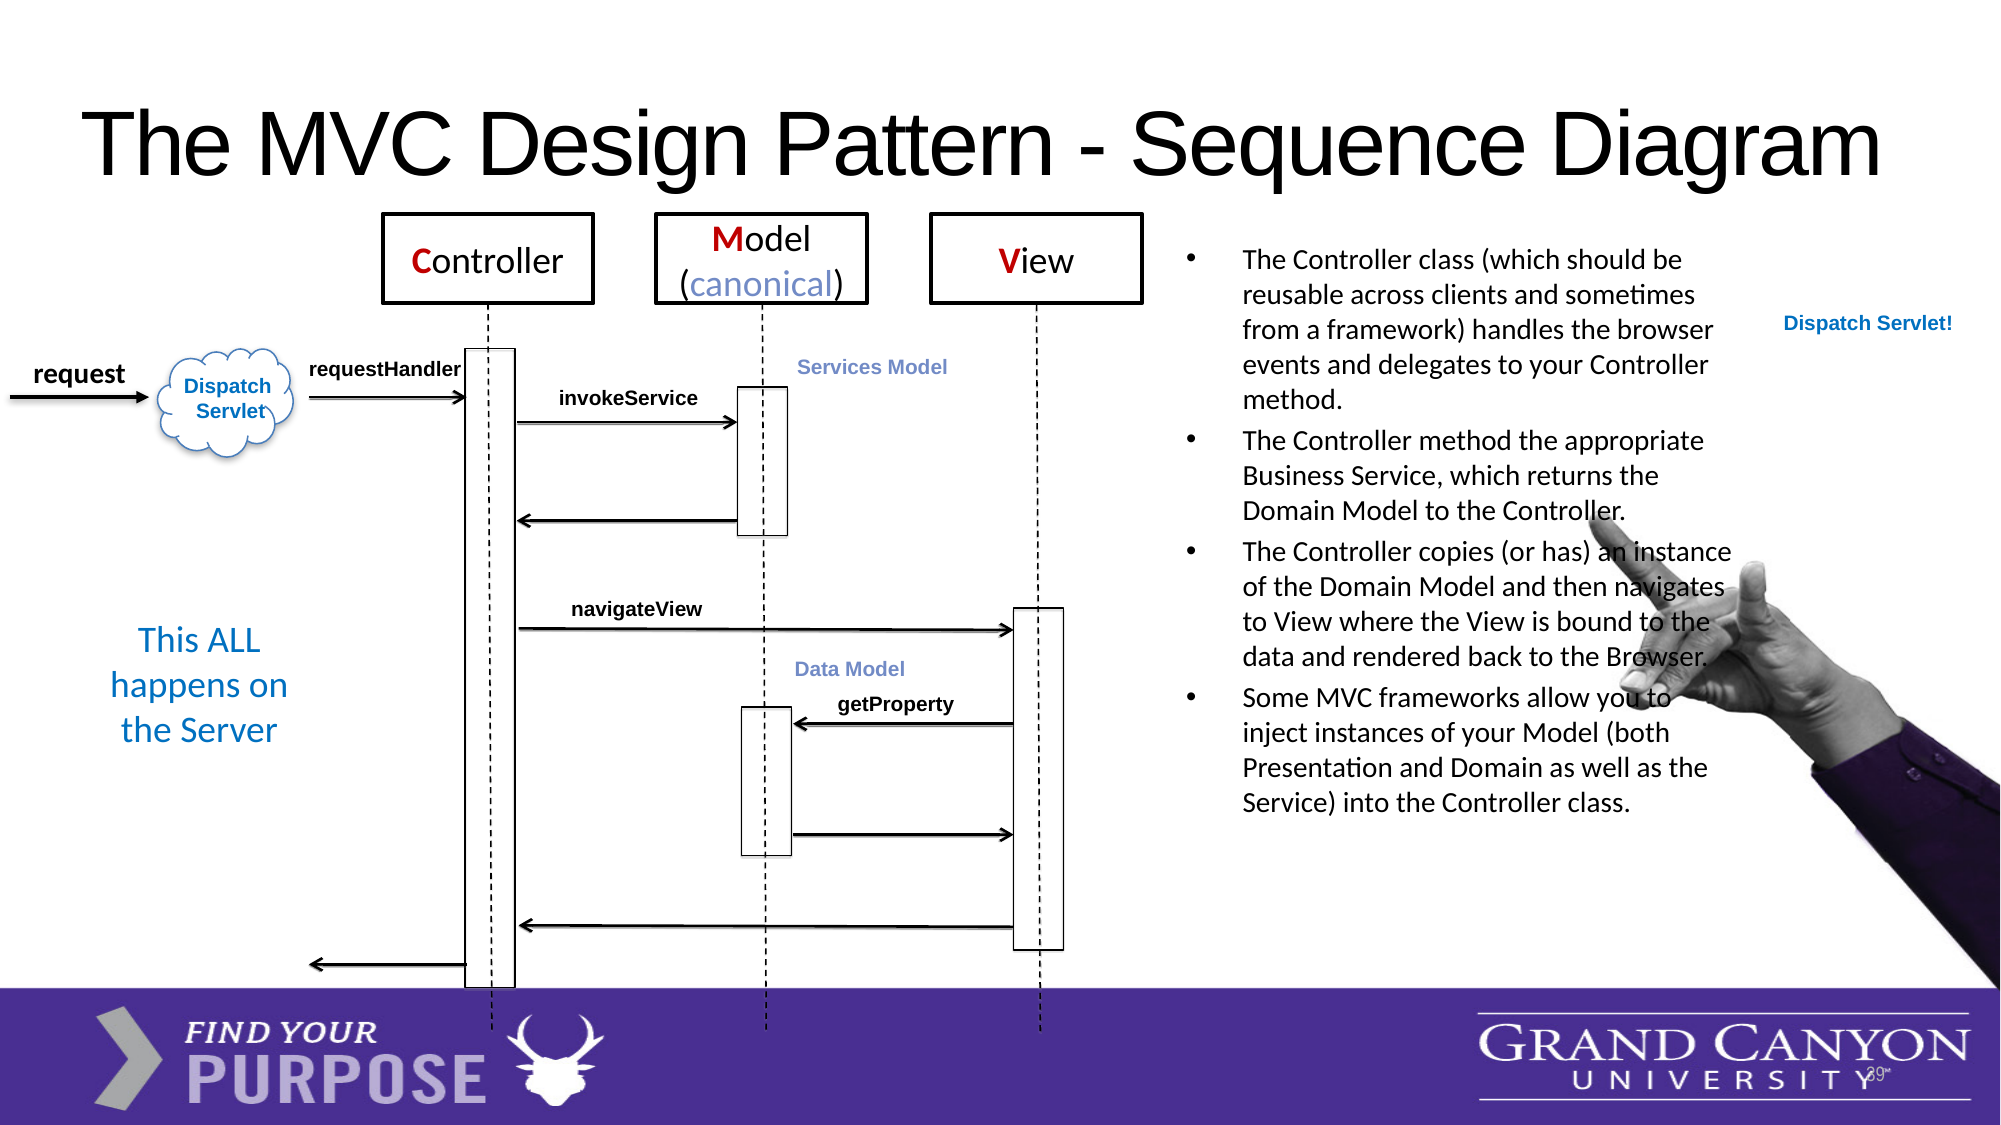

# The MVC Design Pattern - Sequence Diagram
Controller
Model
(canonical)
View
The Controller class (which should be reusable across clients and sometimes from a framework) handles the browser events and delegates to your Controller method.
The Controller method the appropriate Business Service, which returns the Domain Model to the Controller.
The Controller copies (or has) an instance of the Domain Model and then navigates to View where the View is bound to the data and rendered back to the Browser.
Some MVC frameworks allow you to inject instances of your Model (both Presentation and Domain as well as the Service) into the Controller class.
Dispatch Servlet!
Services Model
request

requestHandler

Dispatch
Servlet
invokeService

navigateView
This ALL happens on the Server

Data Model
getProperty

39